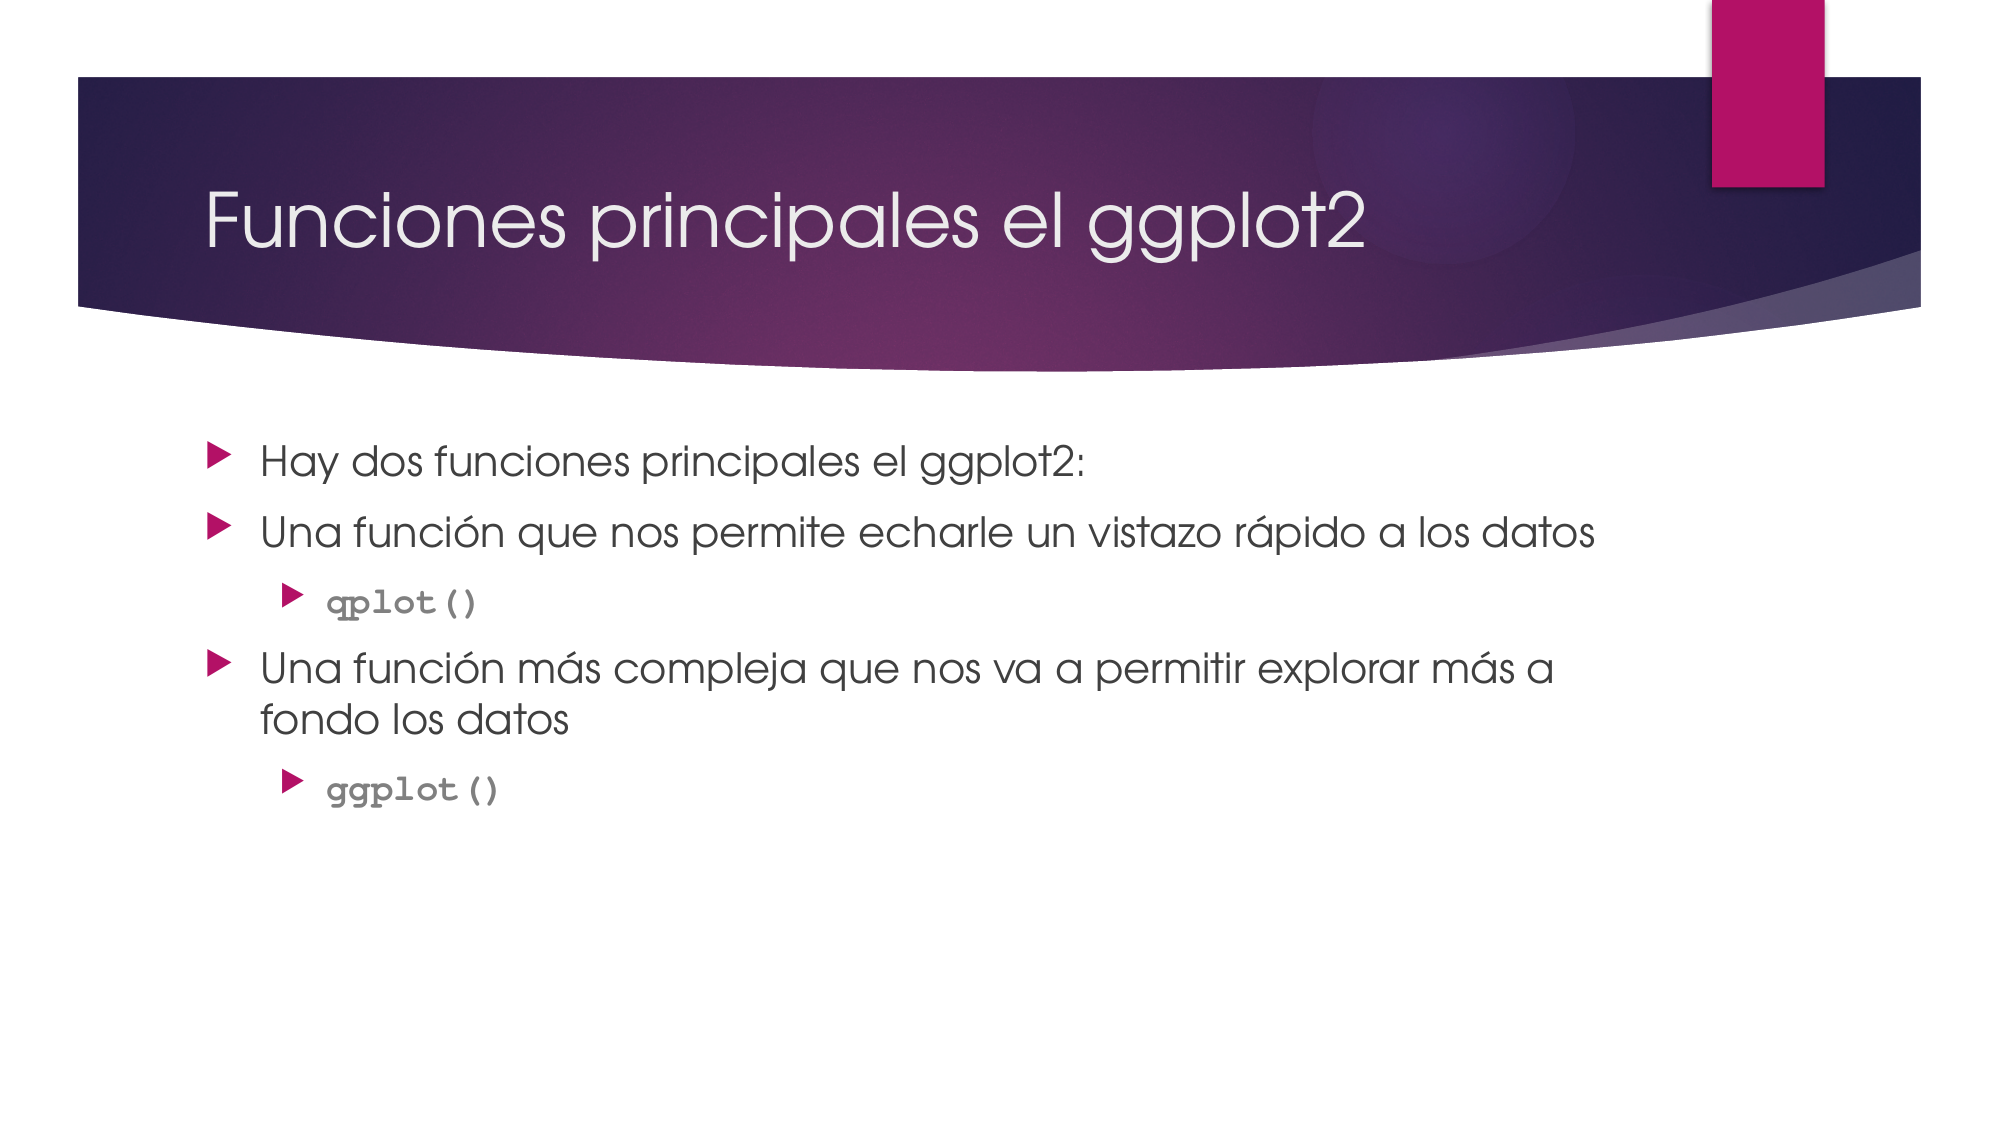

# Funciones principales el ggplot2
Hay dos funciones principales el ggplot2:
Una función que nos permite echarle un vistazo rápido a los datos
qplot()
Una función más compleja que nos va a permitir explorar más a fondo los datos
ggplot()